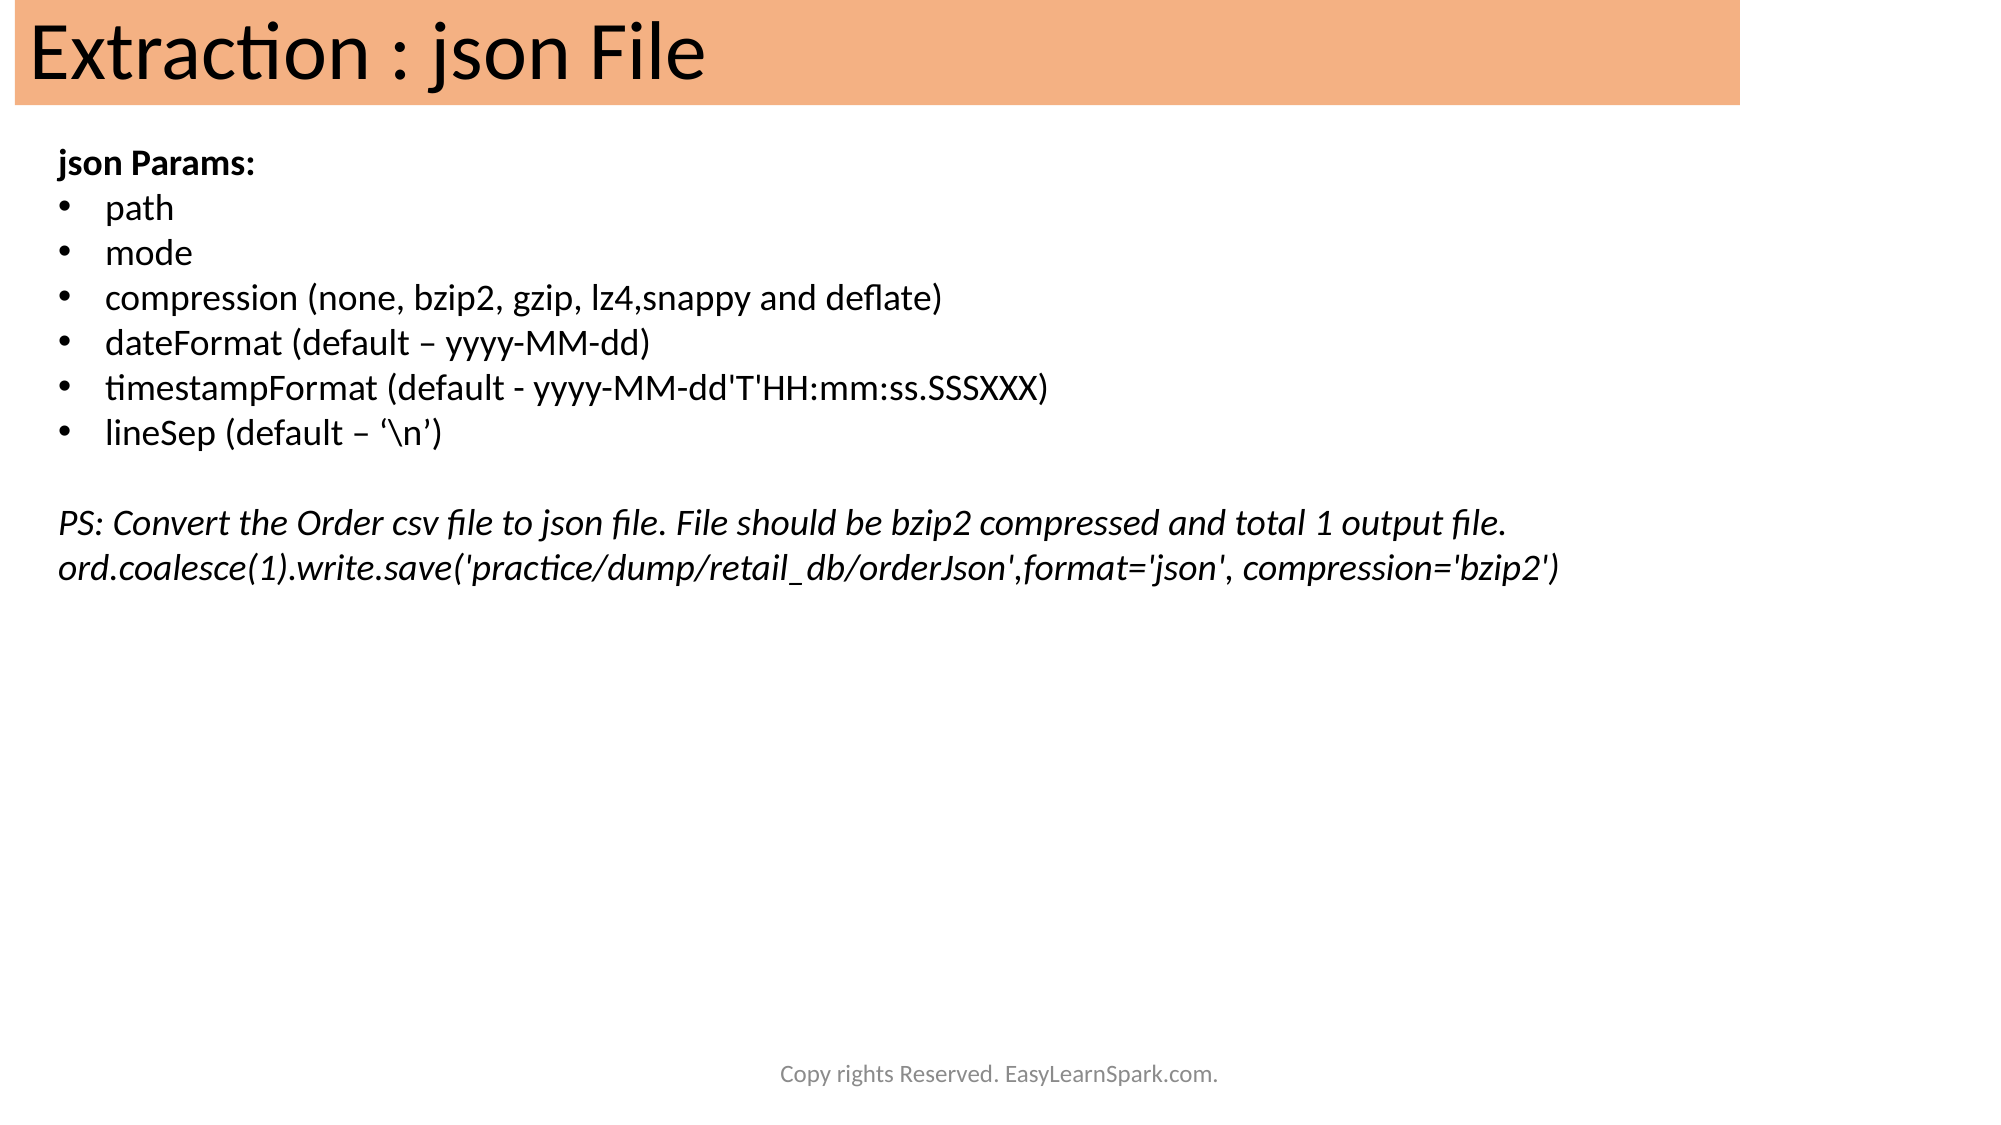

# Extraction : json File
json Params:
path
mode
compression (none, bzip2, gzip, lz4,snappy and deflate)
dateFormat (default – yyyy-MM-dd)
timestampFormat (default - yyyy-MM-dd'T'HH:mm:ss.SSSXXX)
lineSep (default – ‘\n’)

PS: Convert the Order csv file to json file. File should be bzip2 compressed and total 1 output file.
ord.coalesce(1).write.save('practice/dump/retail_db/orderJson',format='json', compression='bzip2')

Copy rights Reserved. EasyLearnSpark.com.